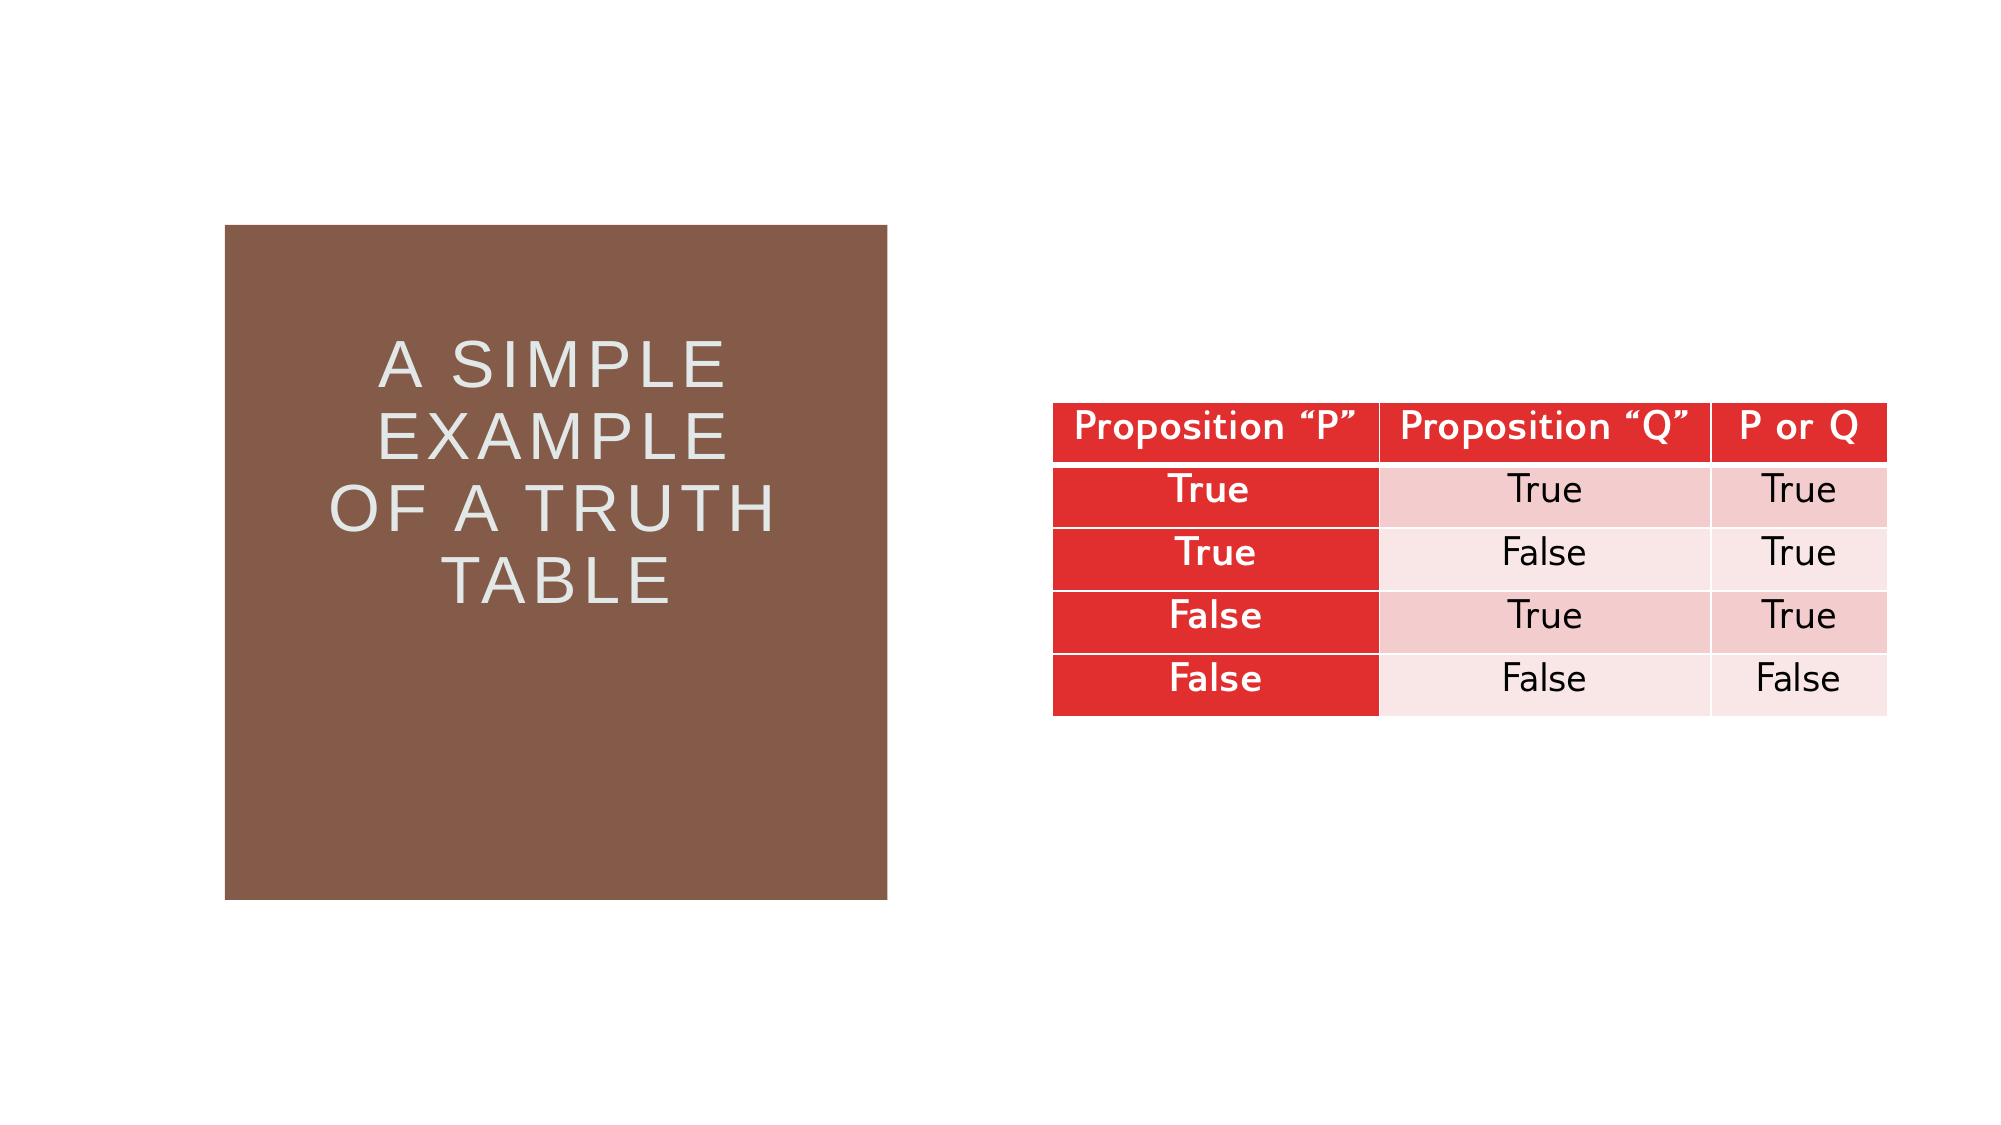

# A Simple example of a truth table
| Proposition “P” | Proposition “Q” | P or Q |
| --- | --- | --- |
| True | True | True |
| True | False | True |
| False | True | True |
| False | False | False |